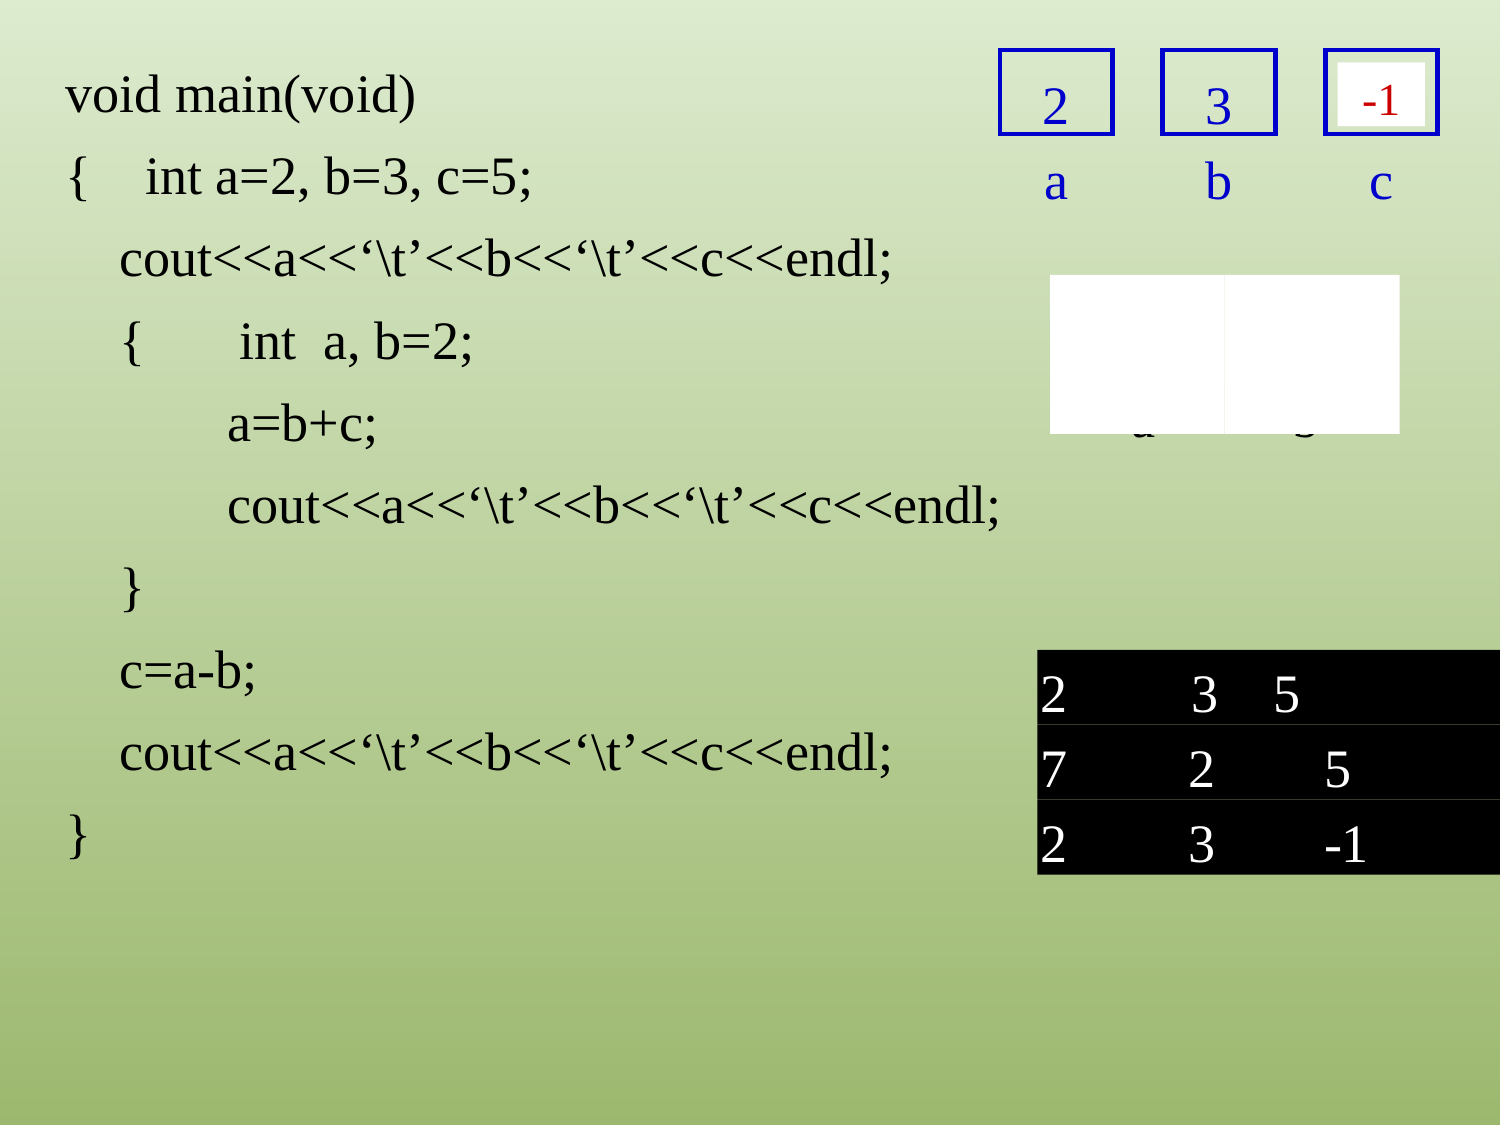

2
a

3
b

5
c
void main(void)
{    int a=2, b=3, c=5;
    cout<<a<<‘\t’<<b<<‘\t’<<c<<endl;
    {       int  a, b=2;
            a=b+c;
            cout<<a<<‘\t’<<b<<‘\t’<<c<<endl;
    }
    c=a-b;
    cout<<a<<‘\t’<<b<<‘\t’<<c<<endl;
}
-1

a

2
b
7
      3	 5
7         2        5
2         3        -1
221